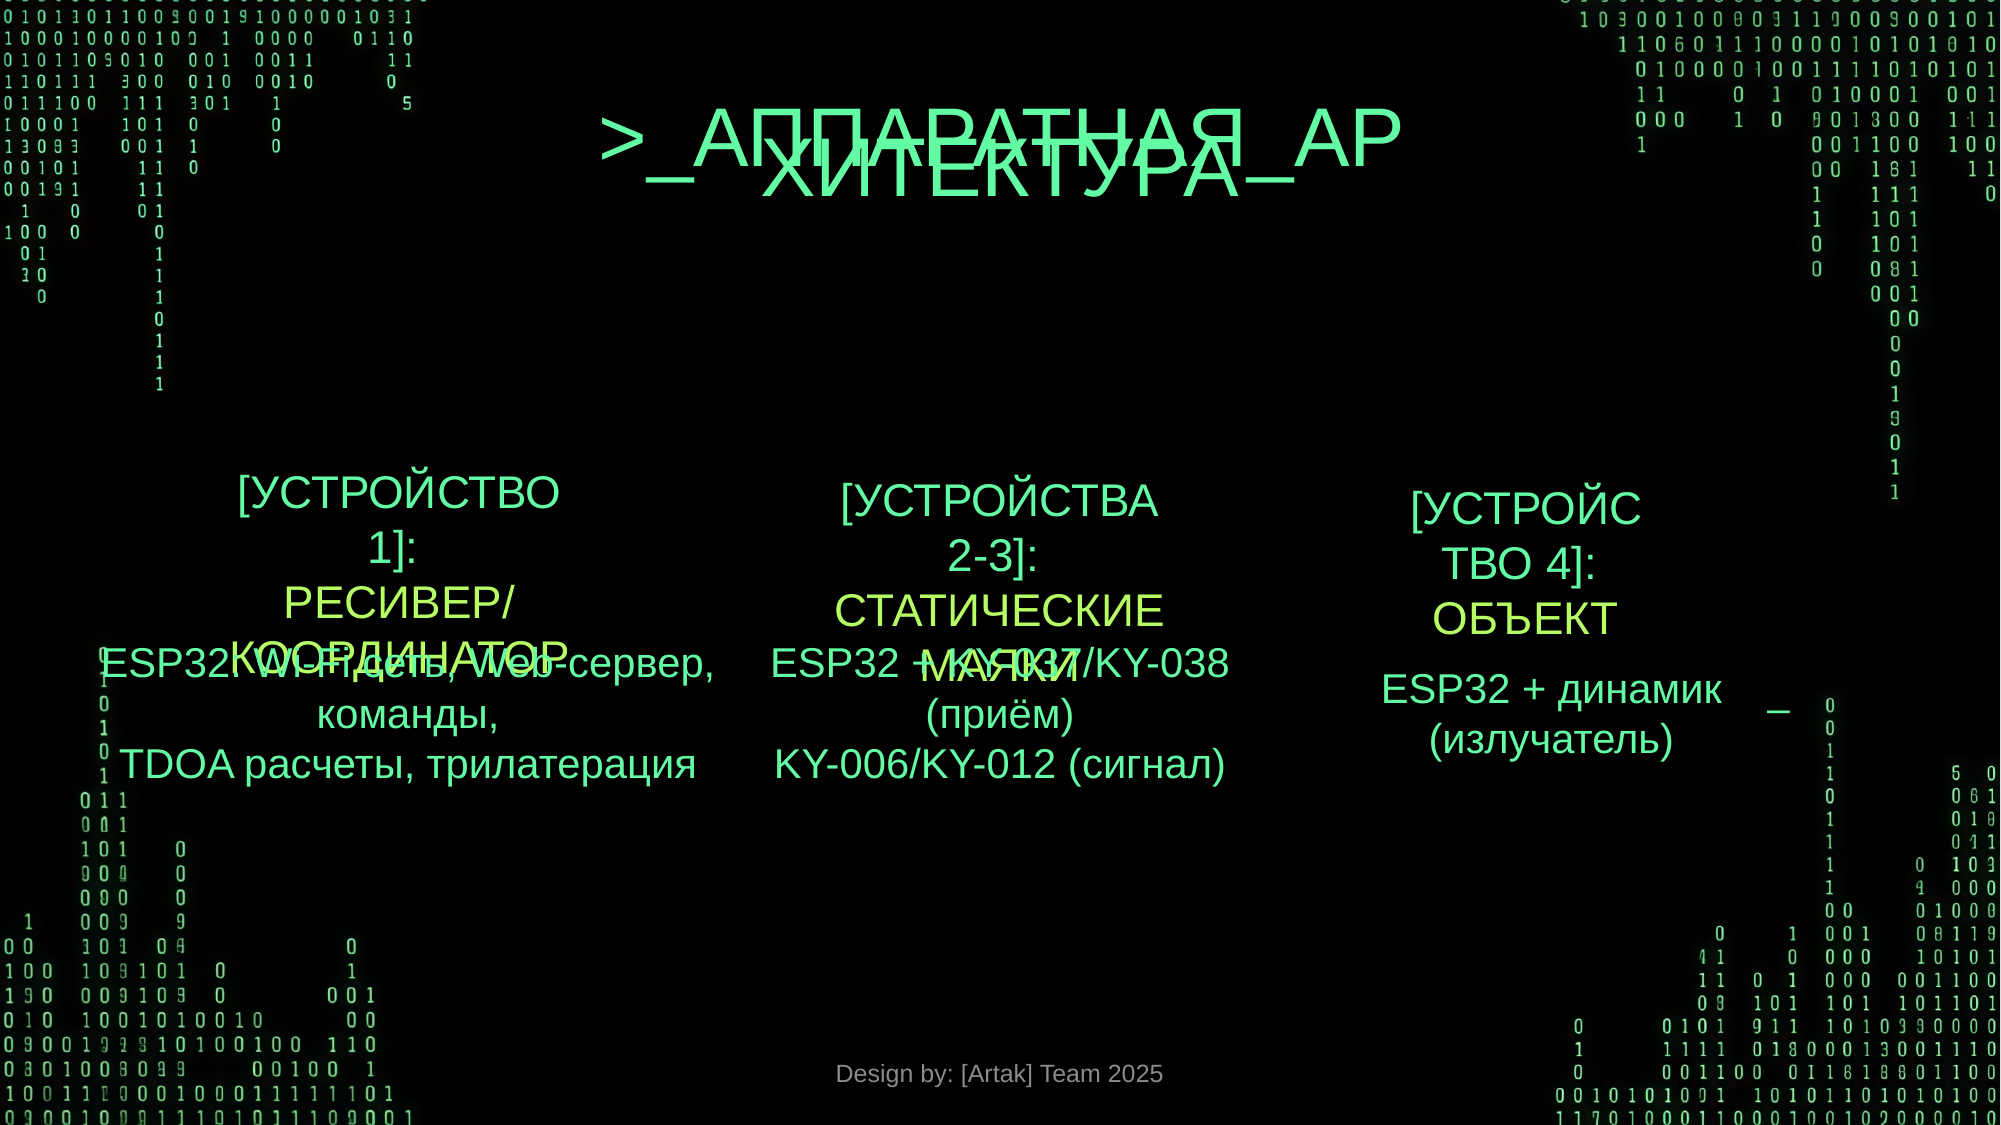

>_АППАРАТНАЯ_АРХИТЕКТУРА
[УСТРОЙСТВО 1]:
РЕСИВЕР/КООРДИНАТОР
[УСТРОЙСТВА 2-3]:
СТАТИЧЕСКИЕ МАЯКИ
[УСТРОЙСТВО 4]:
ОБЪЕКТ

ESP32: Wi-Fi сеть, Web-сервер, команды,
TDOA расчеты, трилатерация
ESP32 + KY-037/KY-038 (приём)
KY-006/KY-012 (сигнал)
ESP32 + динамик (излучатель)
_
Design by: [Artak] Team 2025